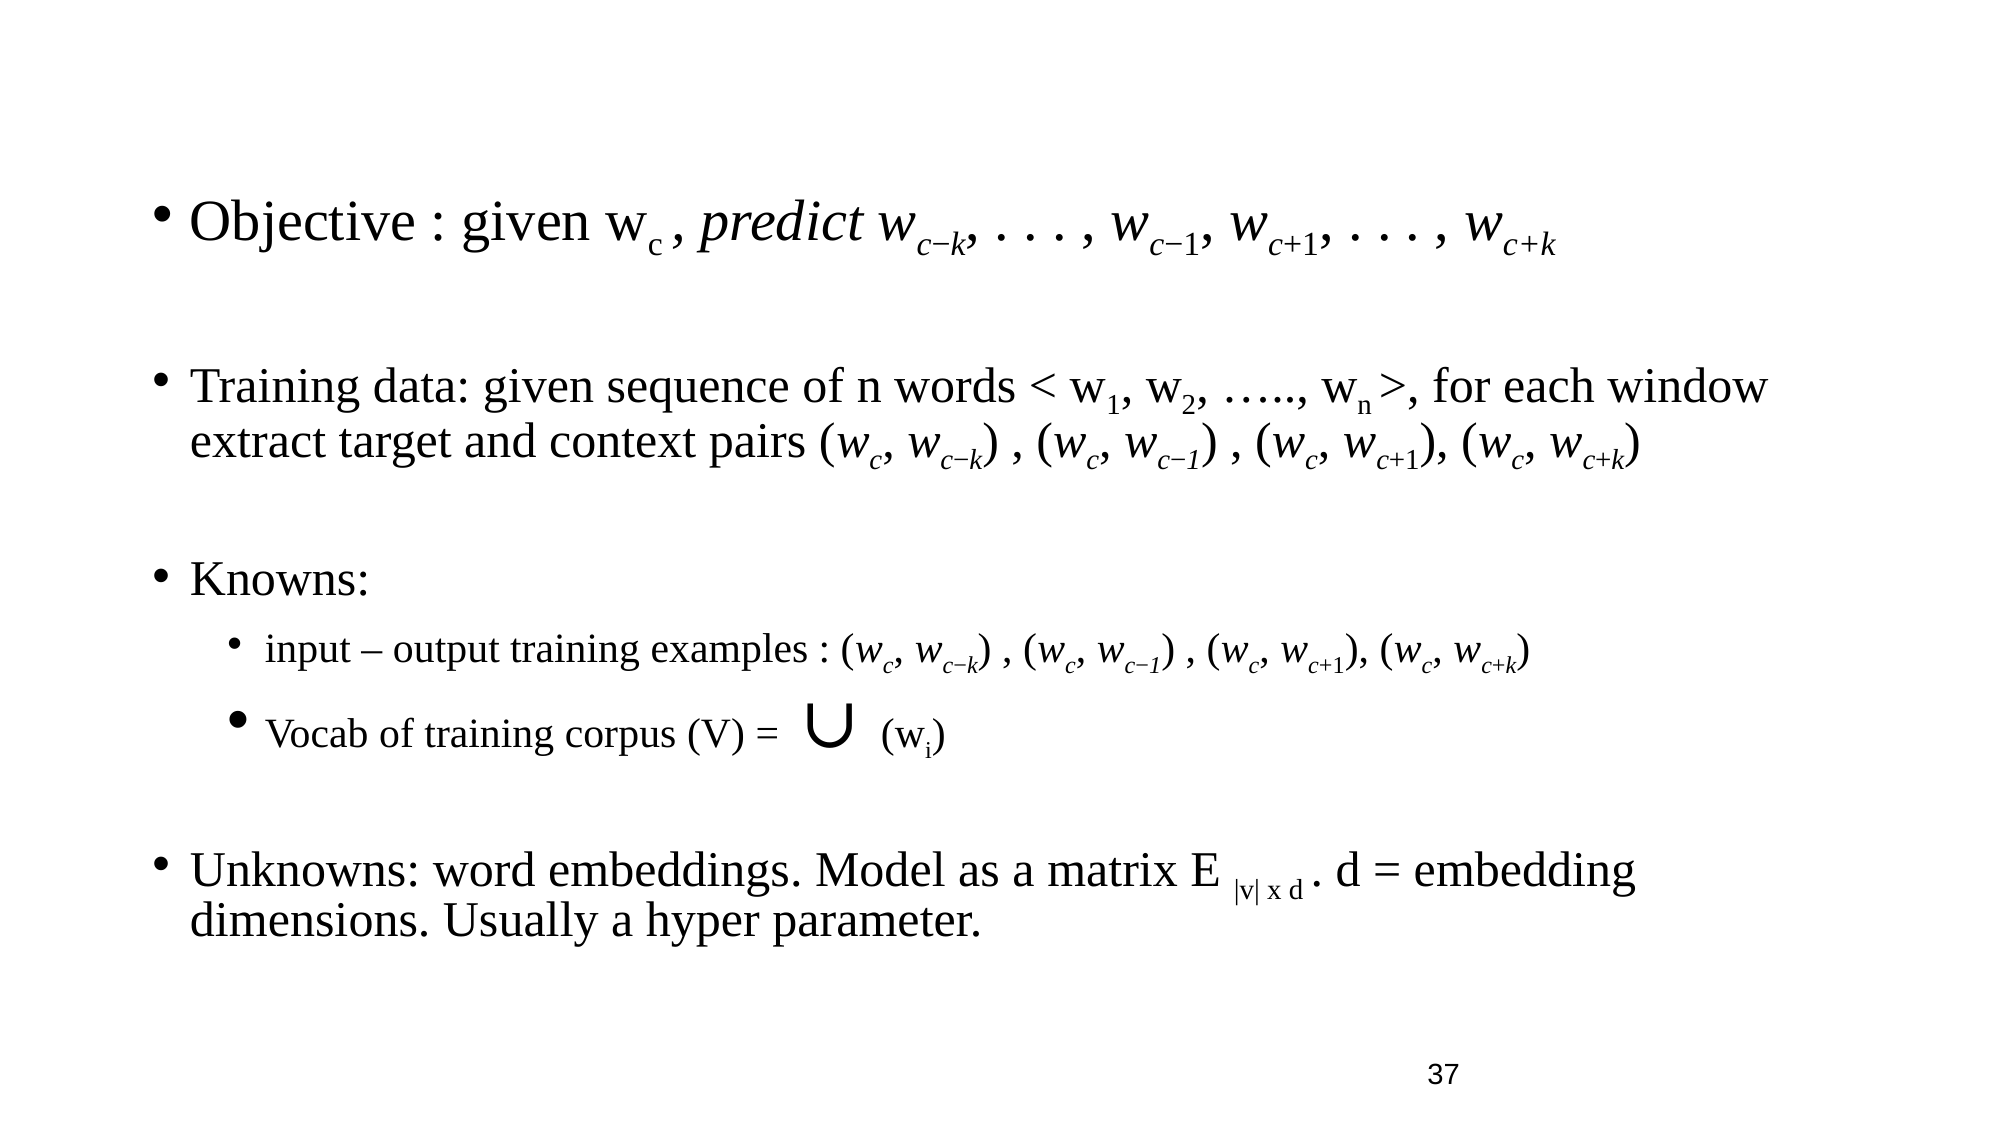

Objective : given wc , predict wc−k, . . . , wc−1, wc+1, . . . , wc+k

Training data: given sequence of n words < w1, w2, ….., wn >, for each window extract target and context pairs (wc, wc−k) , (wc, wc−1) , (wc, wc+1), (wc, wc+k)

Knowns:
input – output training examples : (wc, wc−k) , (wc, wc−1) , (wc, wc+1), (wc, wc+k)
Vocab of training corpus (V) =  ∪  (wi)

Unknowns: word embeddings. Model as a matrix E |v| x d . d = embedding dimensions. Usually a hyper parameter.

37